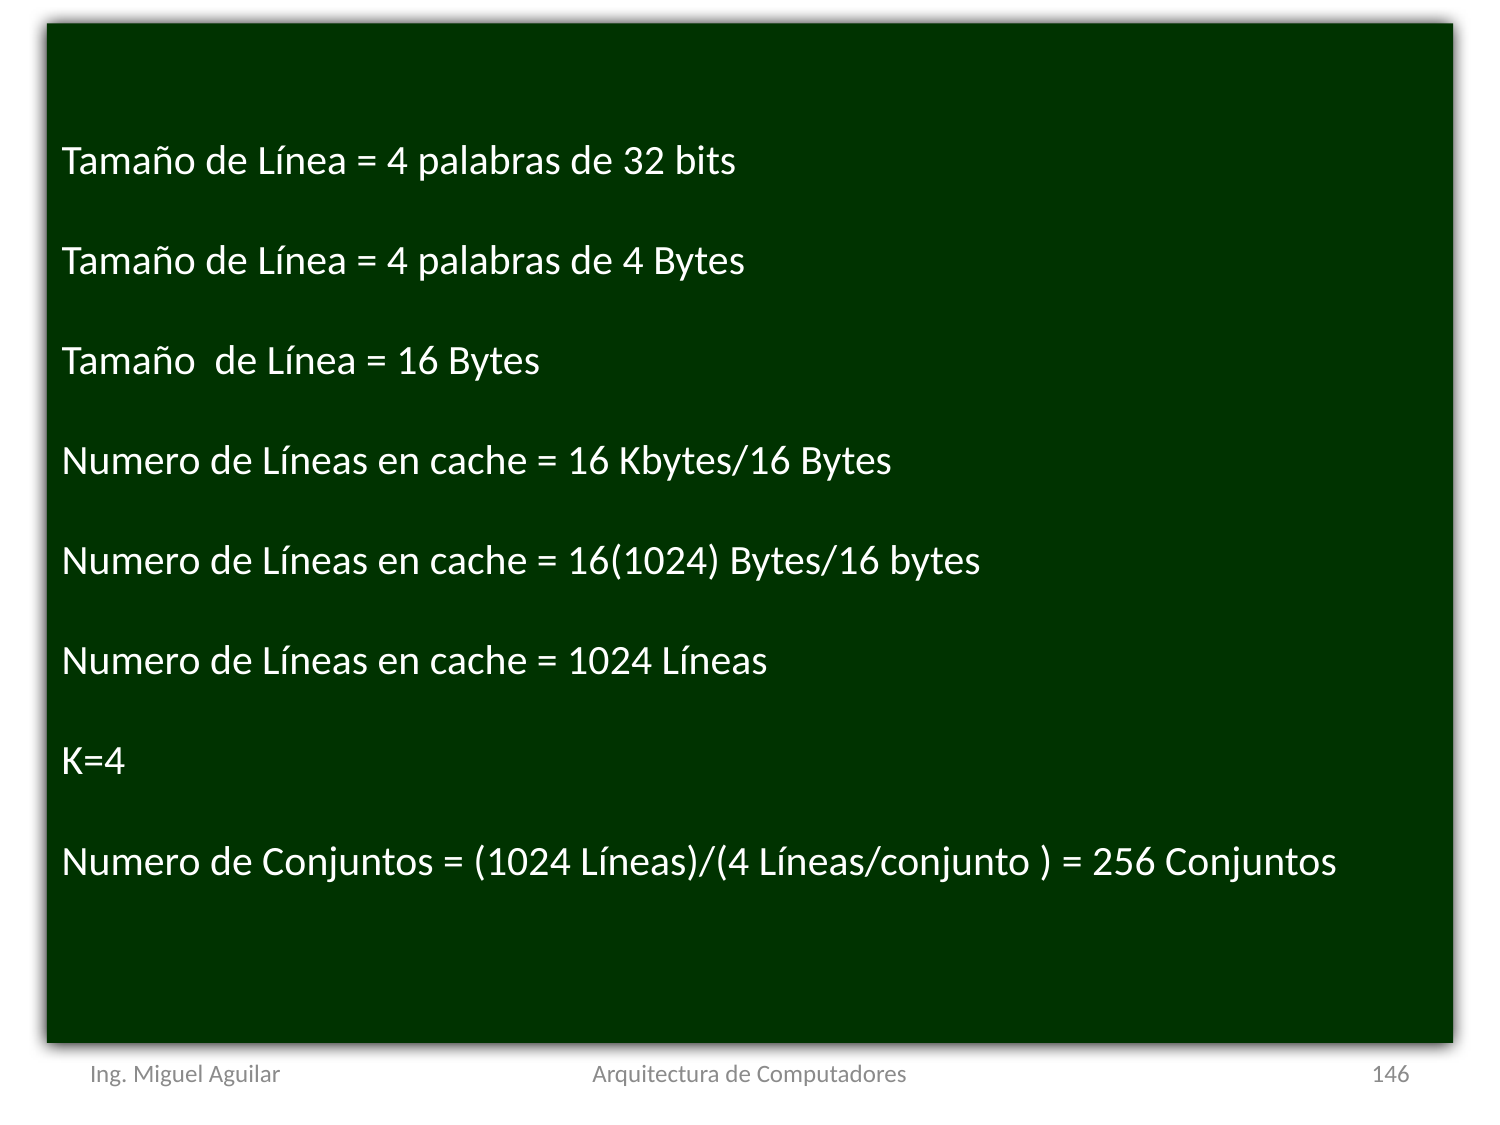

Tamaño de Línea = 4 palabras de 32 bits

Tamaño de Línea = 4 palabras de 4 Bytes

Tamaño  de Línea = 16 Bytes

Numero de Líneas en cache = 16 Kbytes/16 Bytes

Numero de Líneas en cache = 16(1024) Bytes/16 bytes

Numero de Líneas en cache = 1024 Líneas

K=4

Numero de Conjuntos = (1024 Líneas)/(4 Líneas/conjunto ) = 256 Conjuntos

Ing. Miguel Aguilar
Arquitectura de Computadores
146